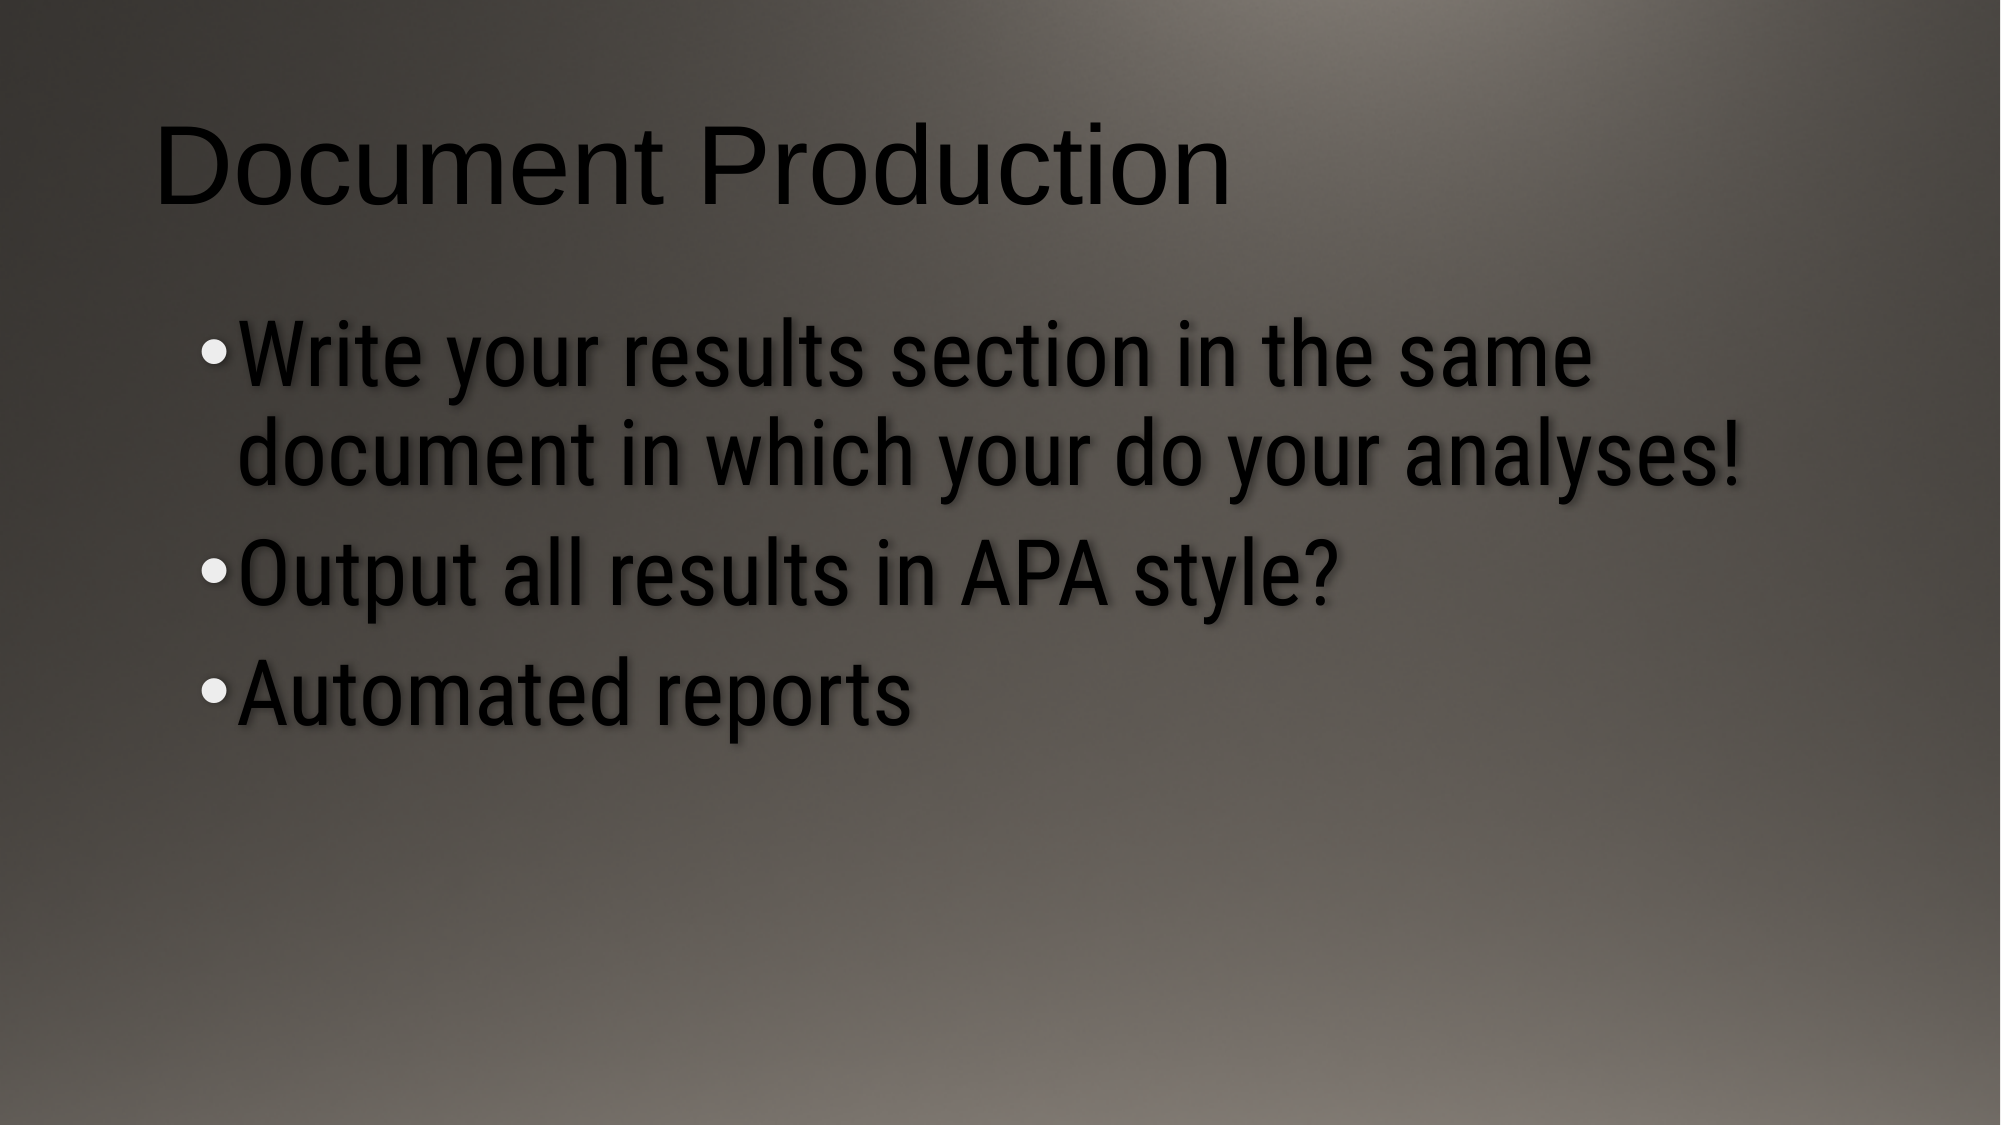

# Document Production
Write your results section in the same document in which your do your analyses!
Output all results in APA style?
Automated reports